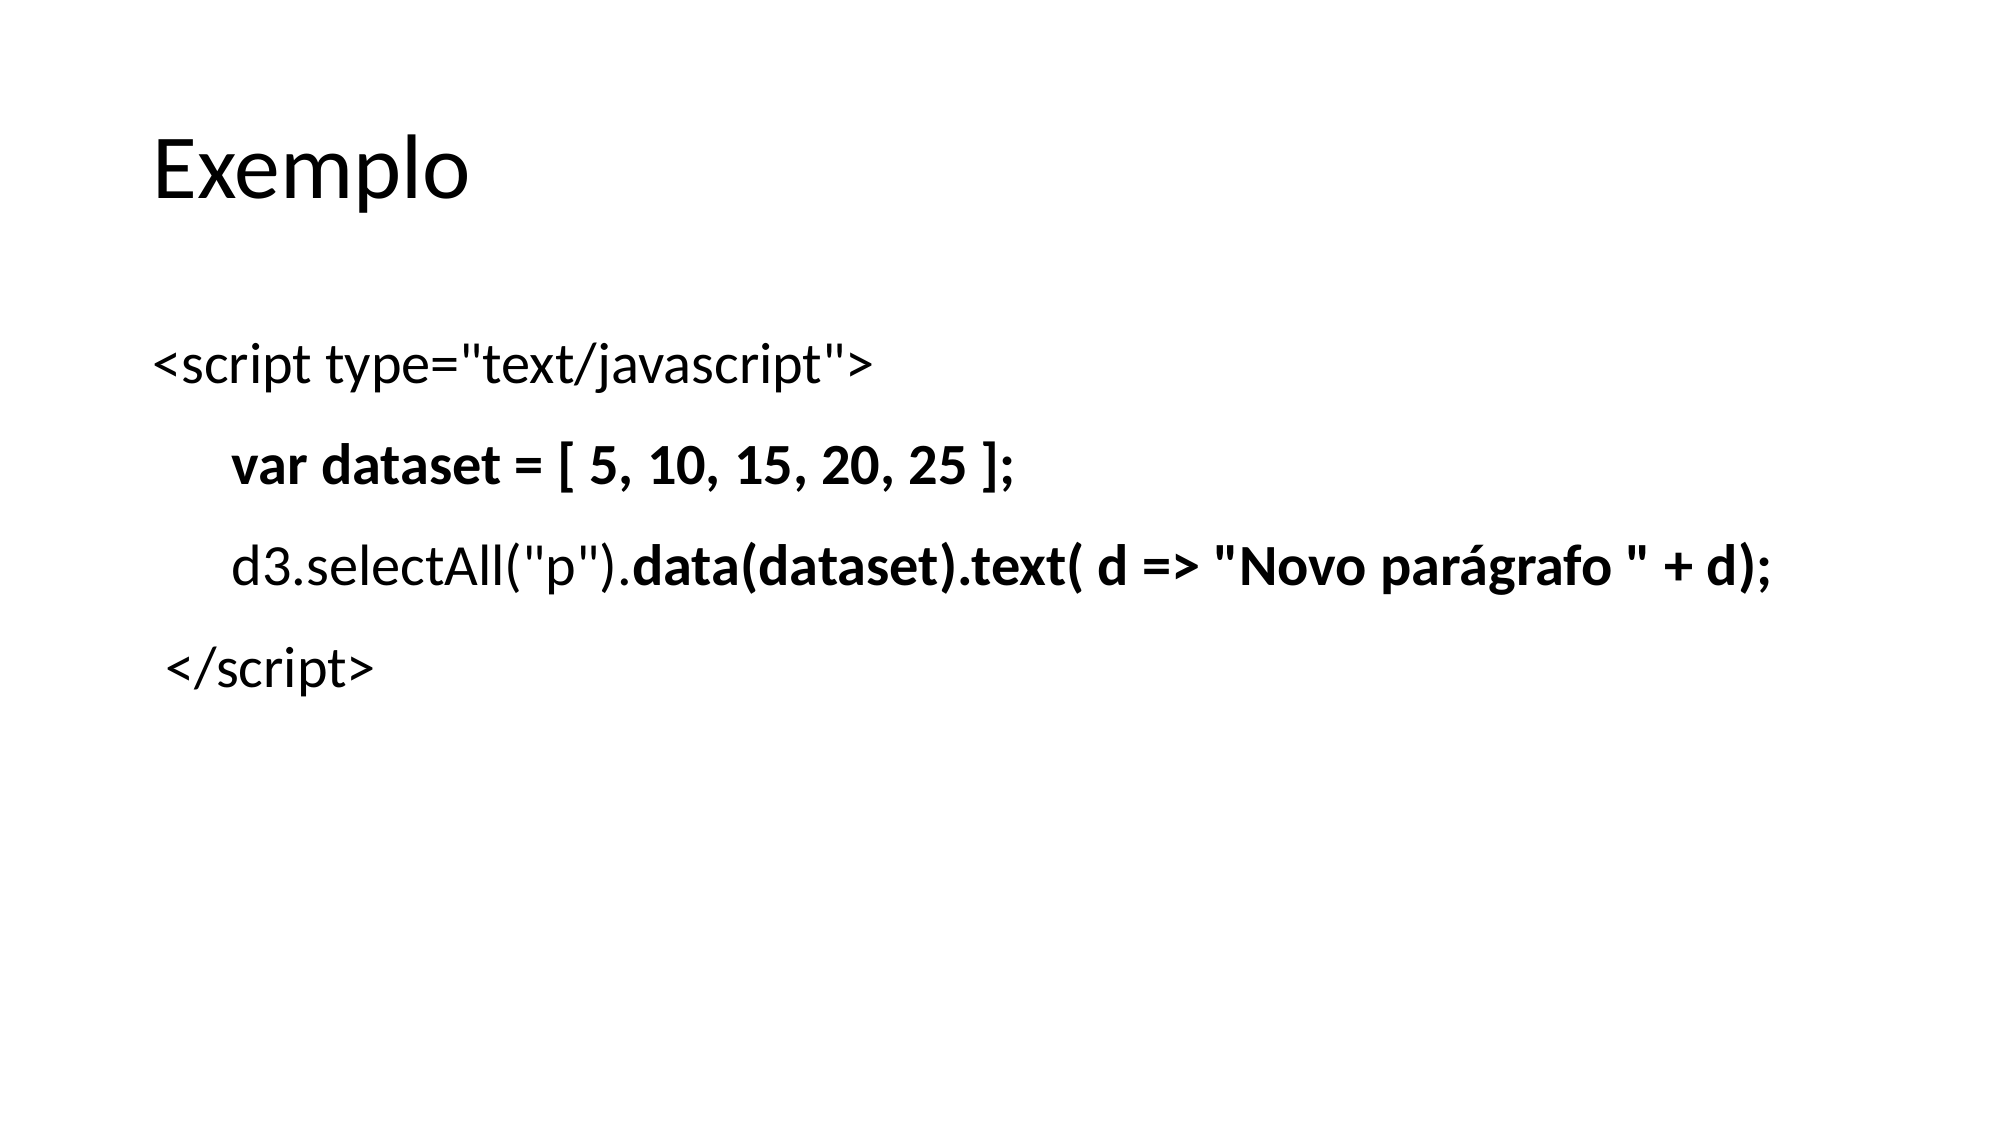

# Exemplo
<script type="text/javascript">
      var dataset = [ 5, 10, 15, 20, 25 ];
      d3.selectAll("p").data(dataset).text( d => "Novo parágrafo " + d);
 </script>